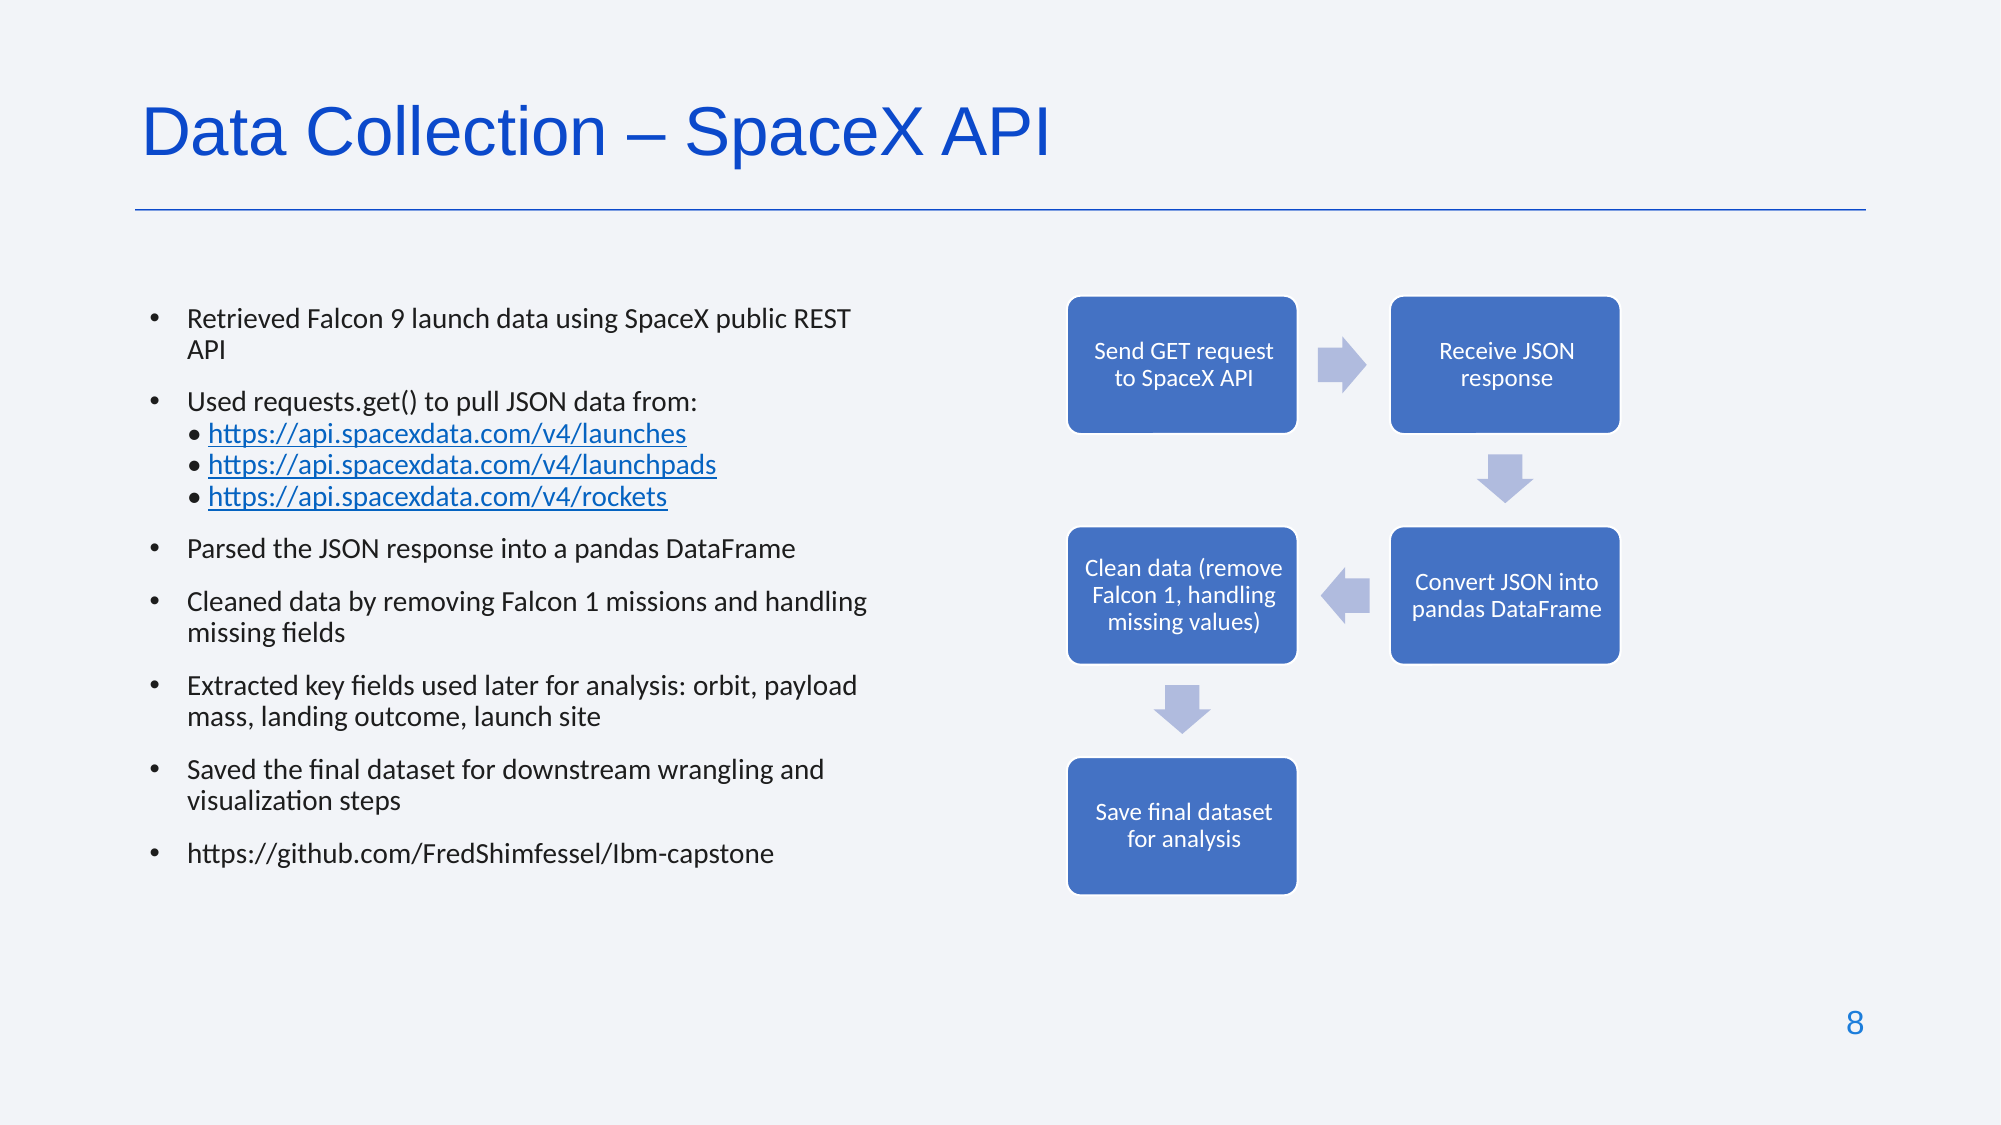

Data Collection – SpaceX API
Retrieved Falcon 9 launch data using SpaceX public REST API
Used requests.get() to pull JSON data from:
• https://api.spacexdata.com/v4/launches
• https://api.spacexdata.com/v4/launchpads
• https://api.spacexdata.com/v4/rockets
Parsed the JSON response into a pandas DataFrame
Cleaned data by removing Falcon 1 missions and handling missing fields
Extracted key fields used later for analysis: orbit, payload mass, landing outcome, launch site
Saved the final dataset for downstream wrangling and visualization steps
https://github.com/FredShimfessel/Ibm-capstone

Send GET request to SpaceX API

Receive JSON response

Convert JSON into pandas DataFrame

Clean data (remove Falcon 1, handling missing values)

Save final dataset for analysis
8

Place your flowchart of SpaceX API calls here